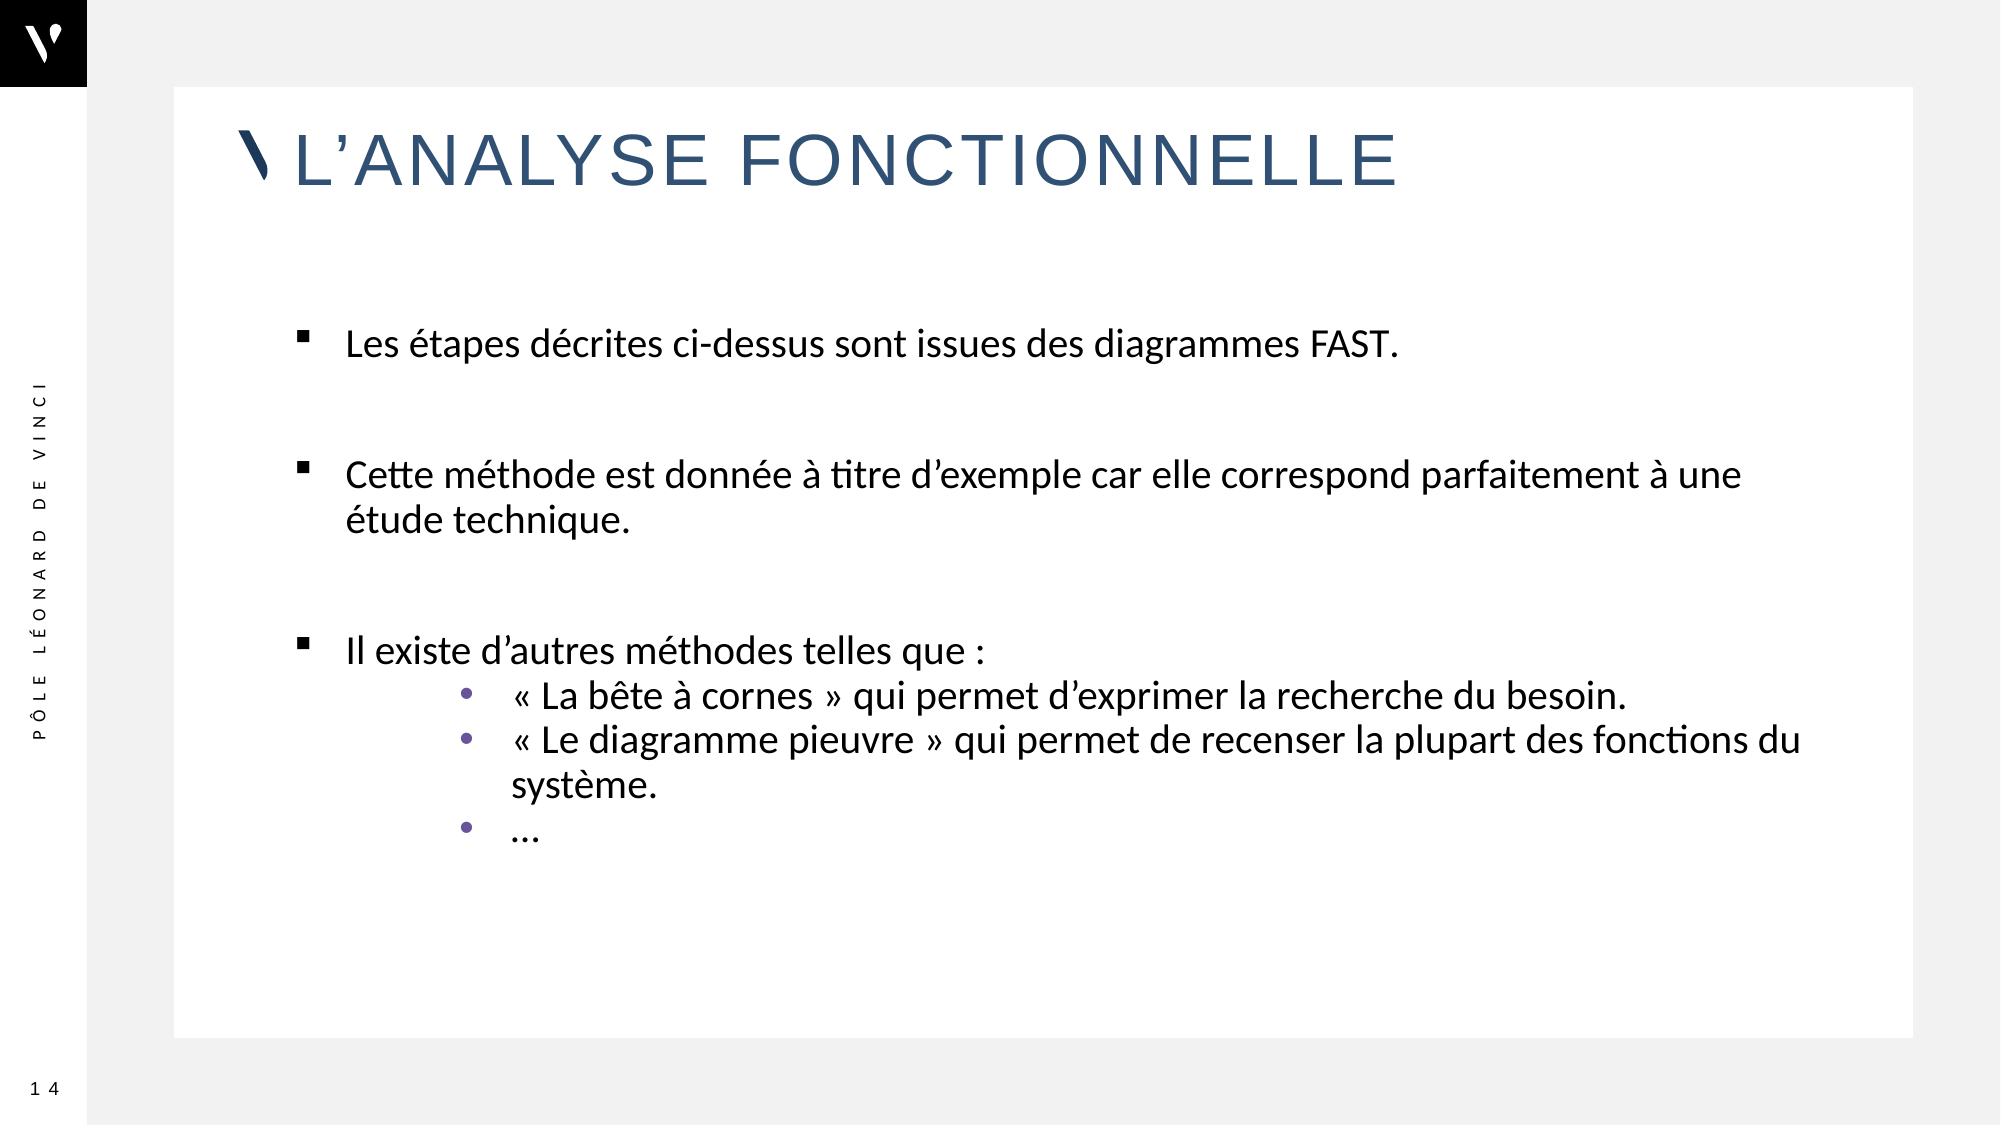

# L’analyse fonctionnelle
Les étapes décrites ci-dessus sont issues des diagrammes FAST.

Cette méthode est donnée à titre d’exemple car elle correspond parfaitement à une étude technique.

Il existe d’autres méthodes telles que :
« La bête à cornes » qui permet d’exprimer la recherche du besoin.
« Le diagramme pieuvre » qui permet de recenser la plupart des fonctions du système.
…
14